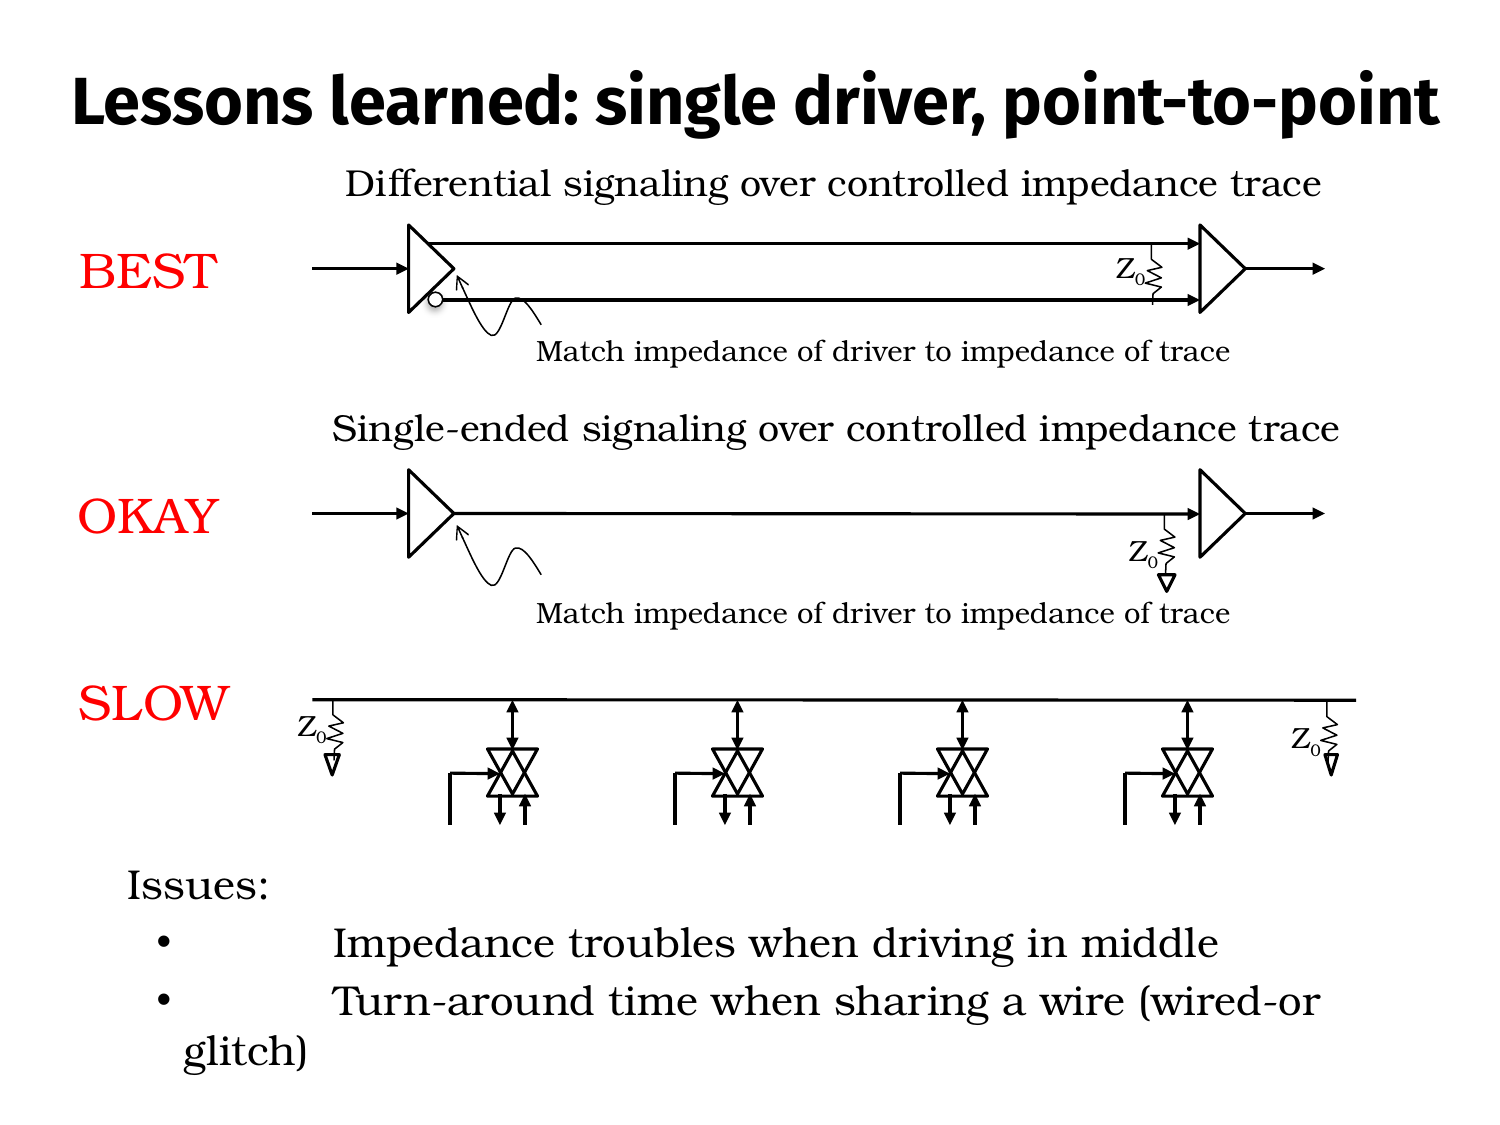

# Lessons learned: single driver, point-to-point
Differential signaling over controlled impedance trace
BEST
Z0

Match impedance of driver to impedance of trace
Single-ended signaling over controlled impedance trace
OKAY

Z0

Match impedance of driver to impedance of trace
SLOW

Z0

Z0

Issues:
	Impedance troubles when driving in middle
	Turn-around time when sharing a wire (wired-or glitch)